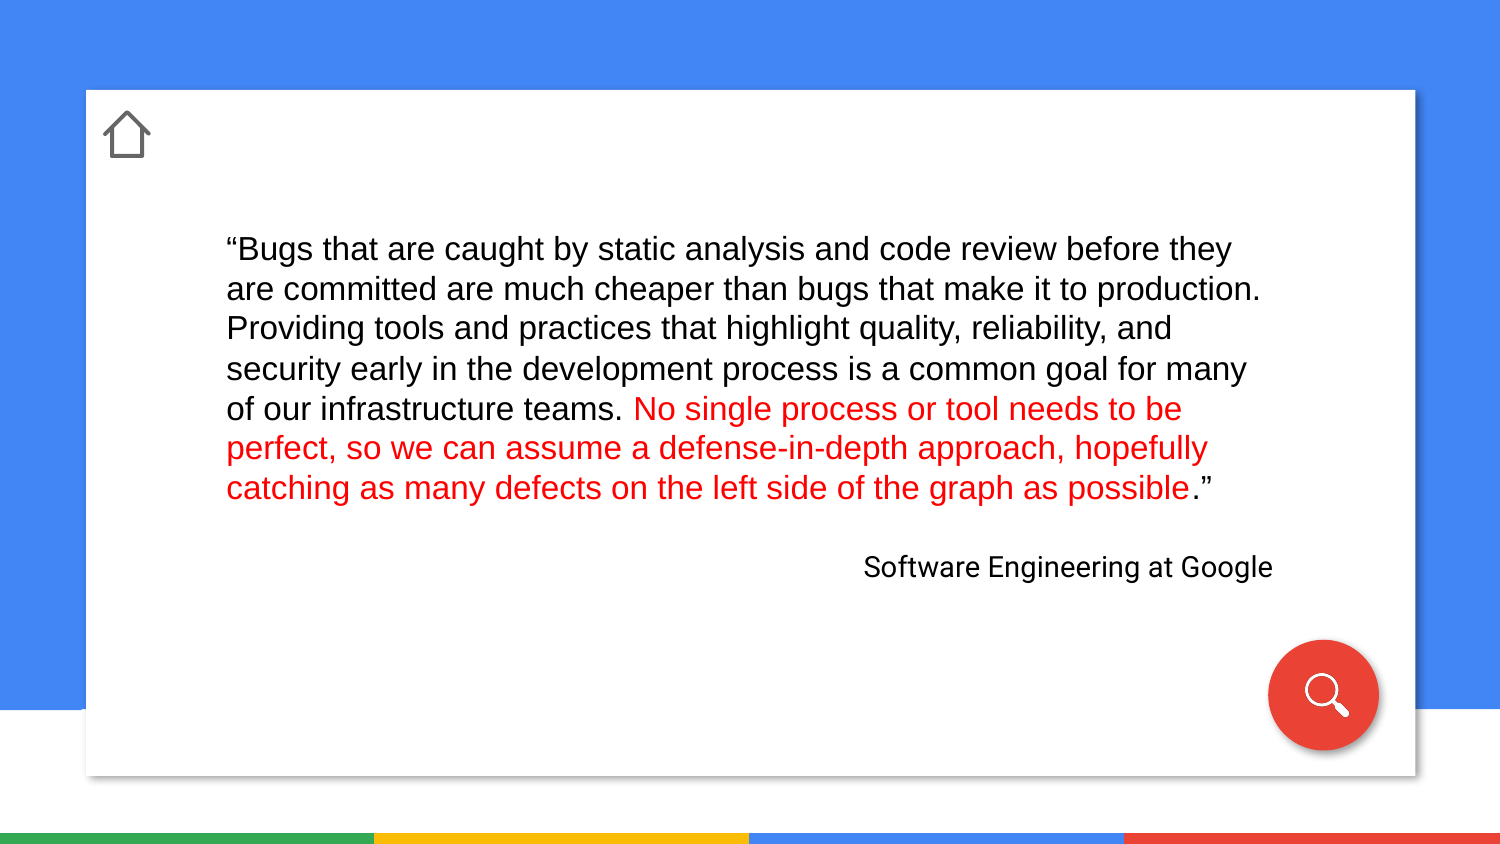

“Bugs that are caught by static analysis and code review before they are committed are much cheaper than bugs that make it to production. Providing tools and practices that highlight quality, reliability, and security early in the development process is a common goal for many of our infrastructure teams. No single process or tool needs to be perfect, so we can assume a defense-in-depth approach, hopefully catching as many defects on the left side of the graph as possible.”
Software Engineering at Google